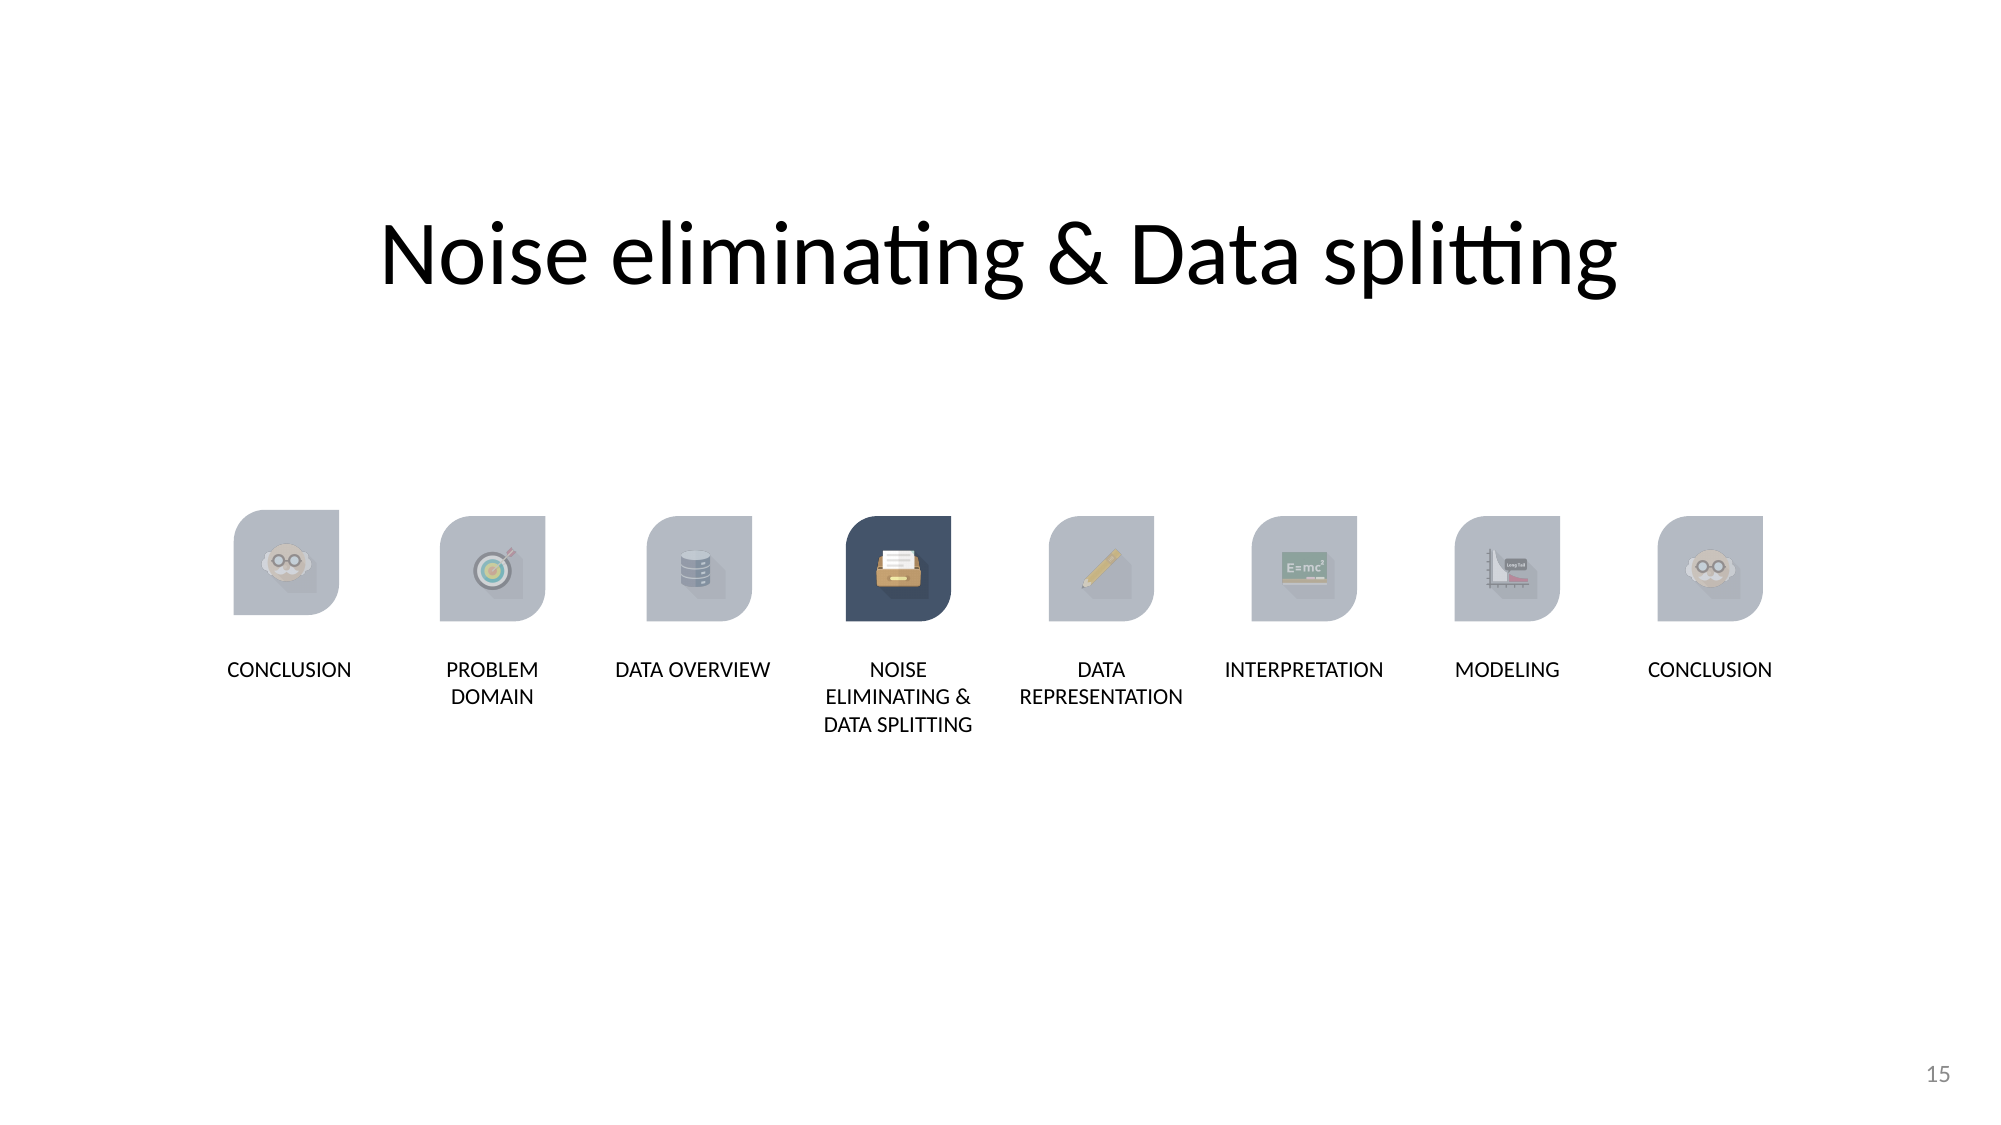

# Noise eliminating & Data splitting
Conclusion
Problem
Domain
Data Overview
Noise eliminating & Data splitting
Data representation
Interpretation
Modeling
Conclusion
15